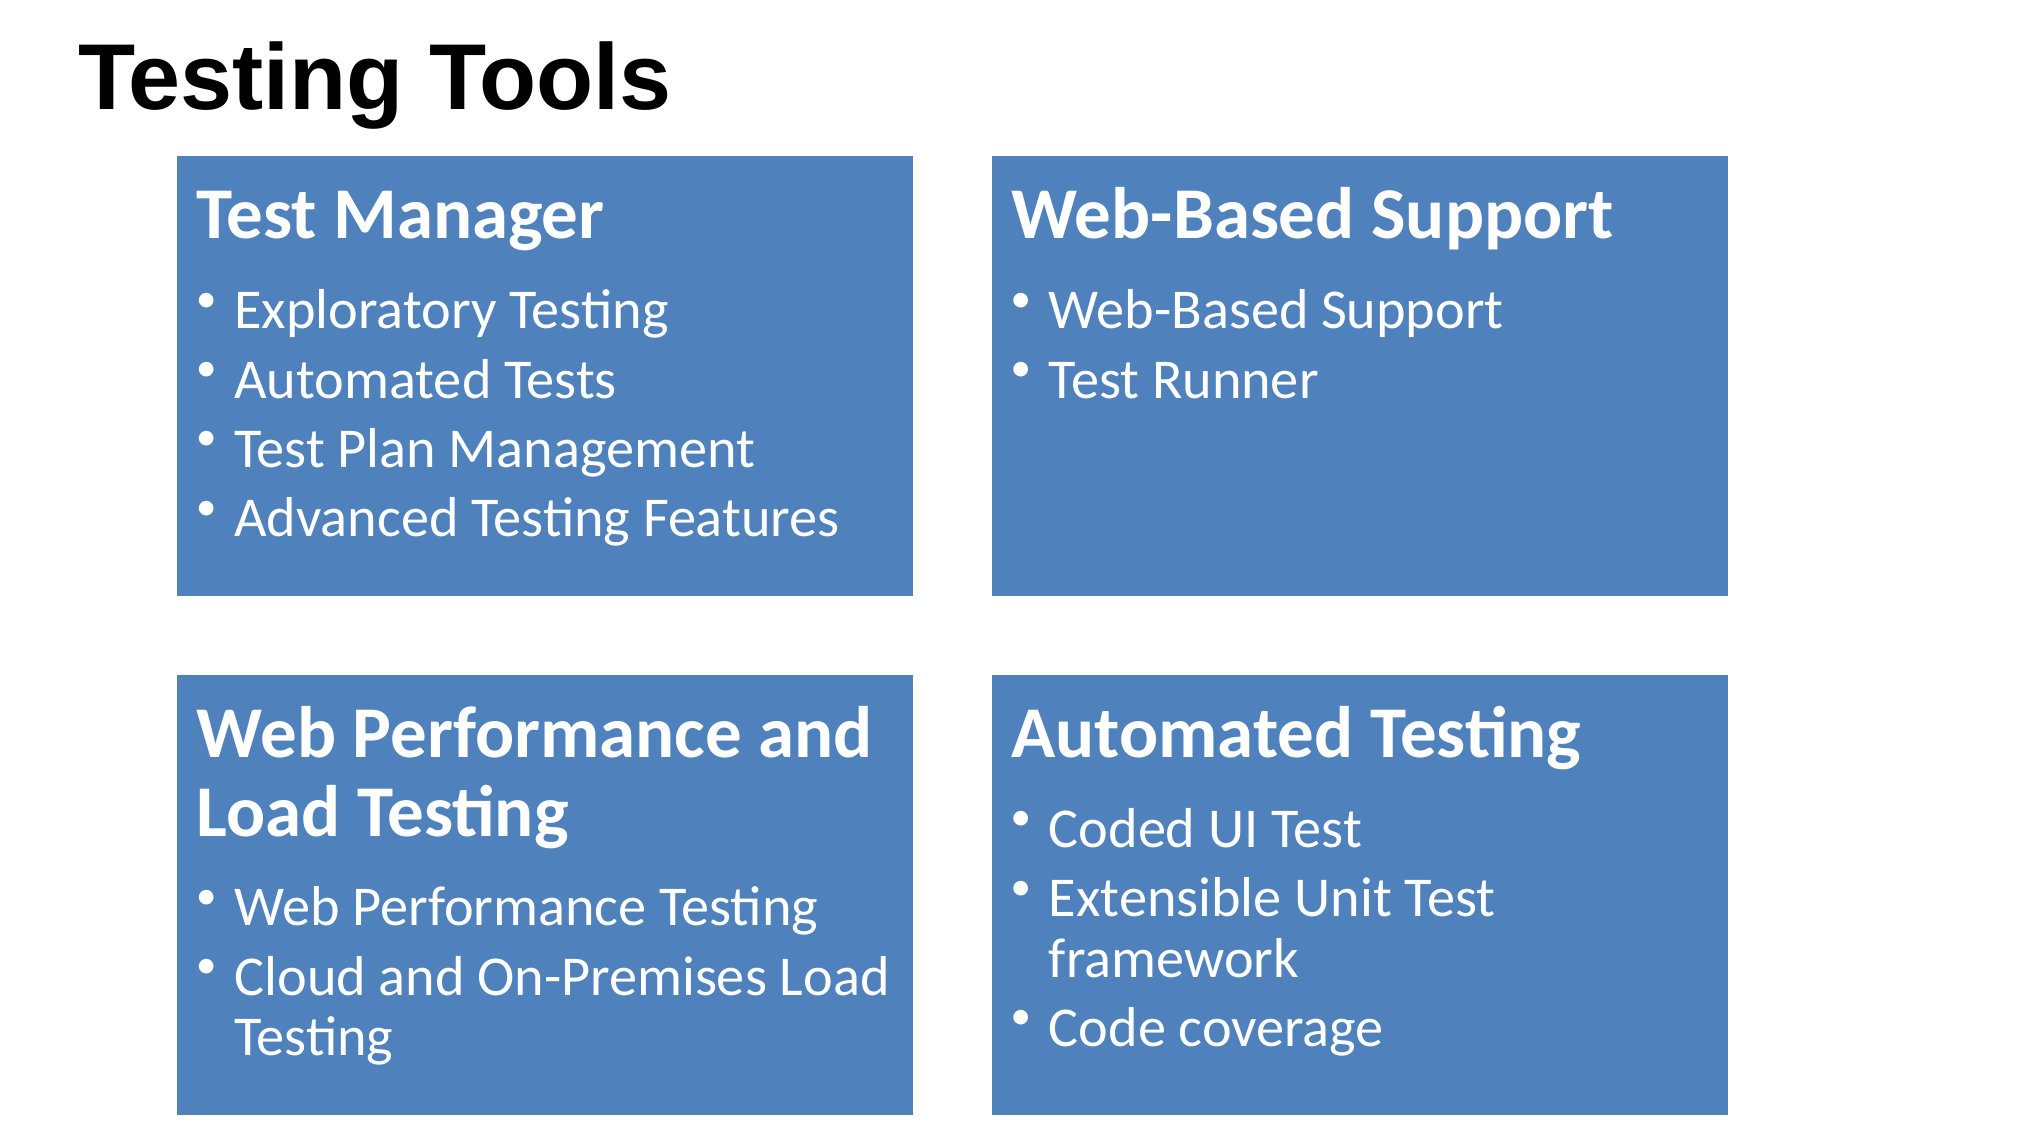

# Testing Tools
Test Manager
Exploratory Testing
Automated Tests
Test Plan Management
Advanced Testing Features
Web-Based Support
Web-Based Support
Test Runner
Web Performance and Load Testing
Web Performance Testing
Cloud and On-Premises Load Testing
Automated Testing
Coded UI Test
Extensible Unit Test framework
Code coverage